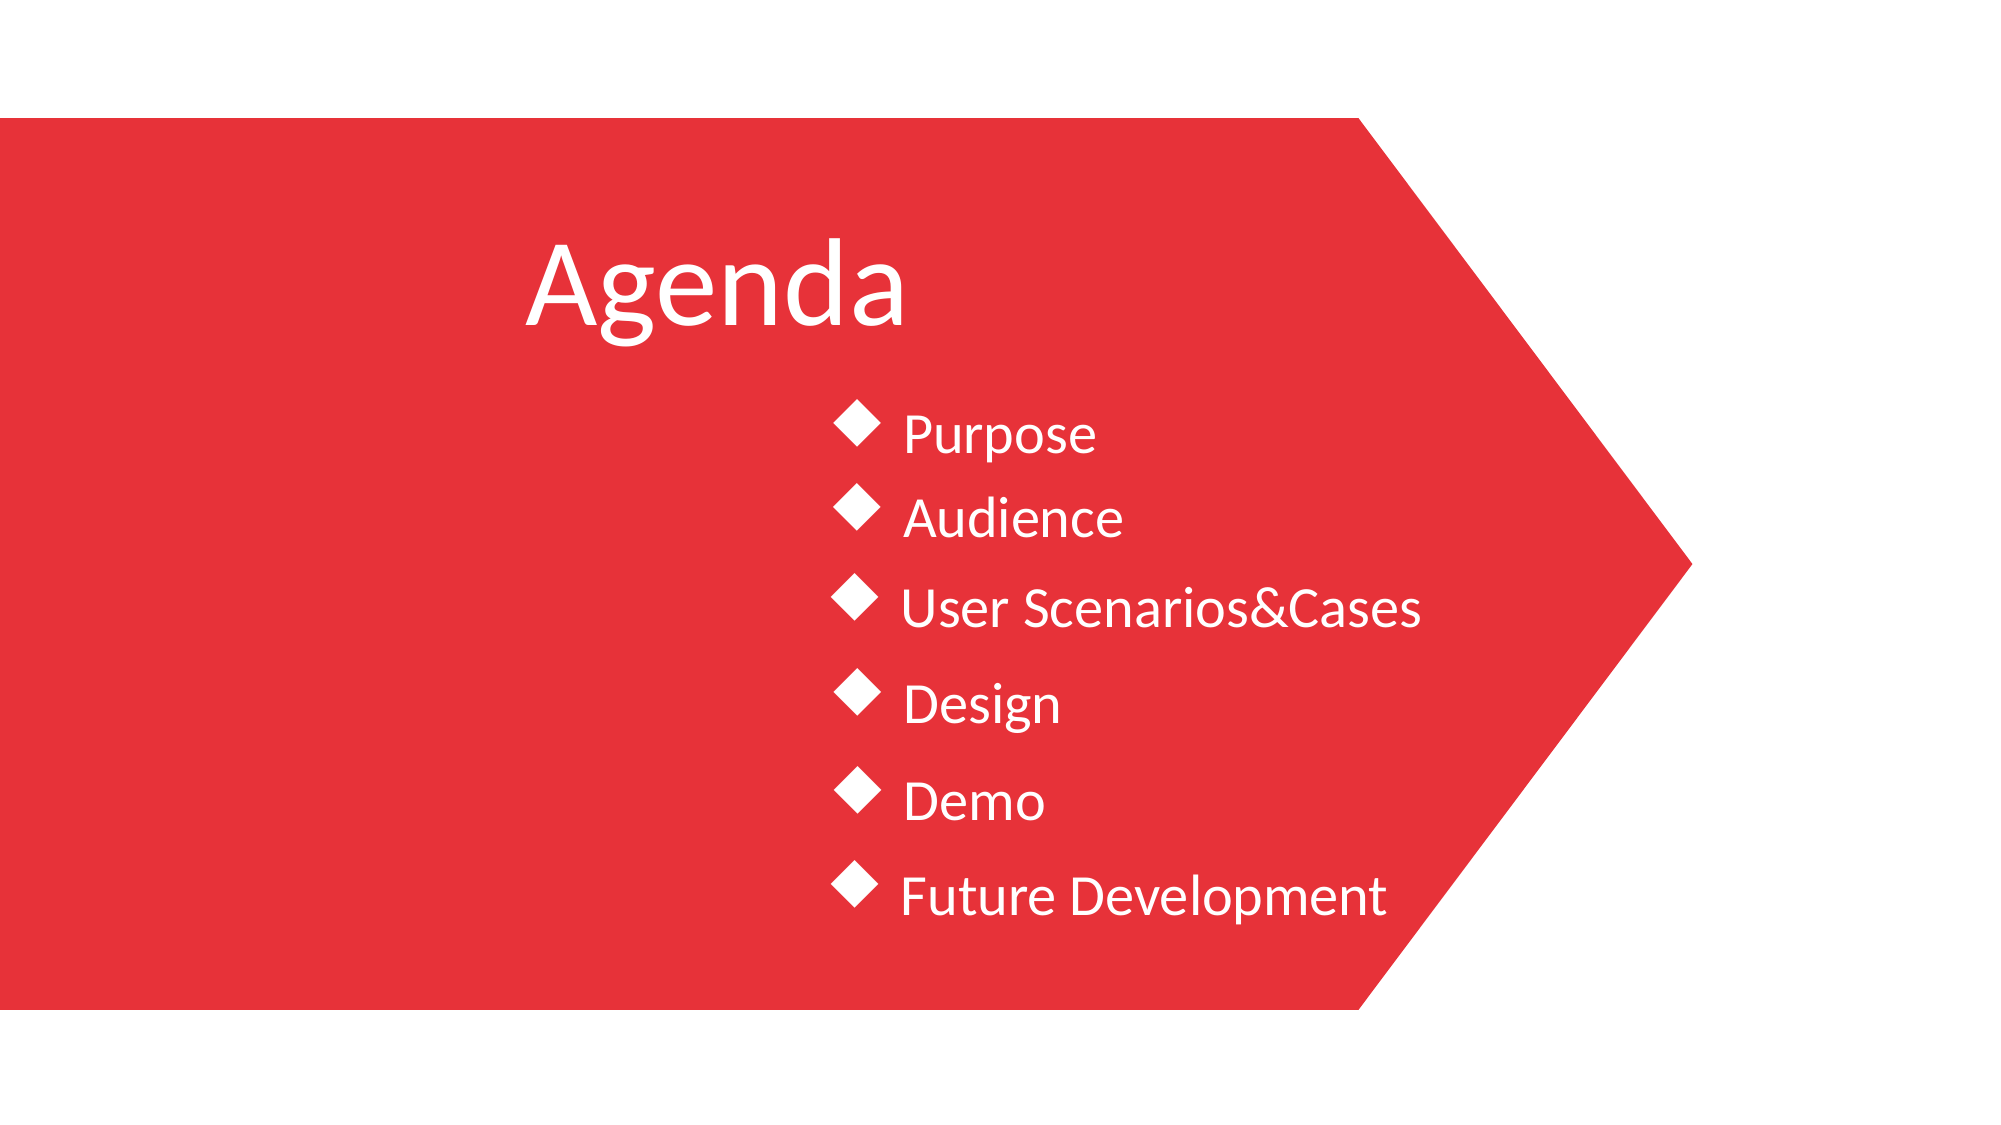

Agenda
Purpose
Audience
User Scenarios&Cases
Design
Demo
Future Development